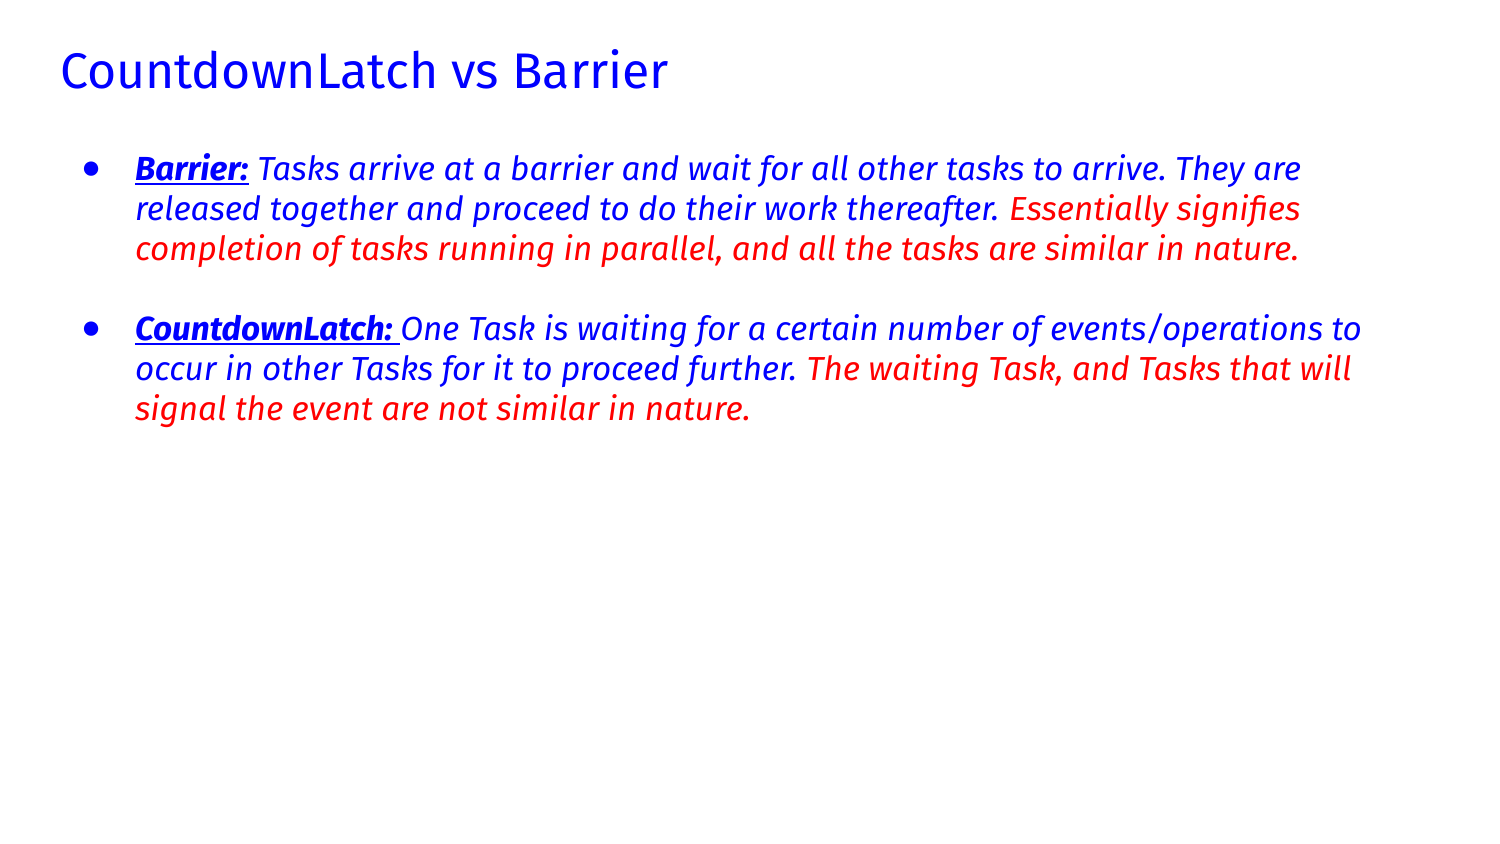

CountdownLatch vs Barrier
Barrier: Tasks arrive at a barrier and wait for all other tasks to arrive. They are released together and proceed to do their work thereafter. Essentially signifies completion of tasks running in parallel, and all the tasks are similar in nature.

CountdownLatch: One Task is waiting for a certain number of events/operations to occur in other Tasks for it to proceed further. The waiting Task, and Tasks that will signal the event are not similar in nature.